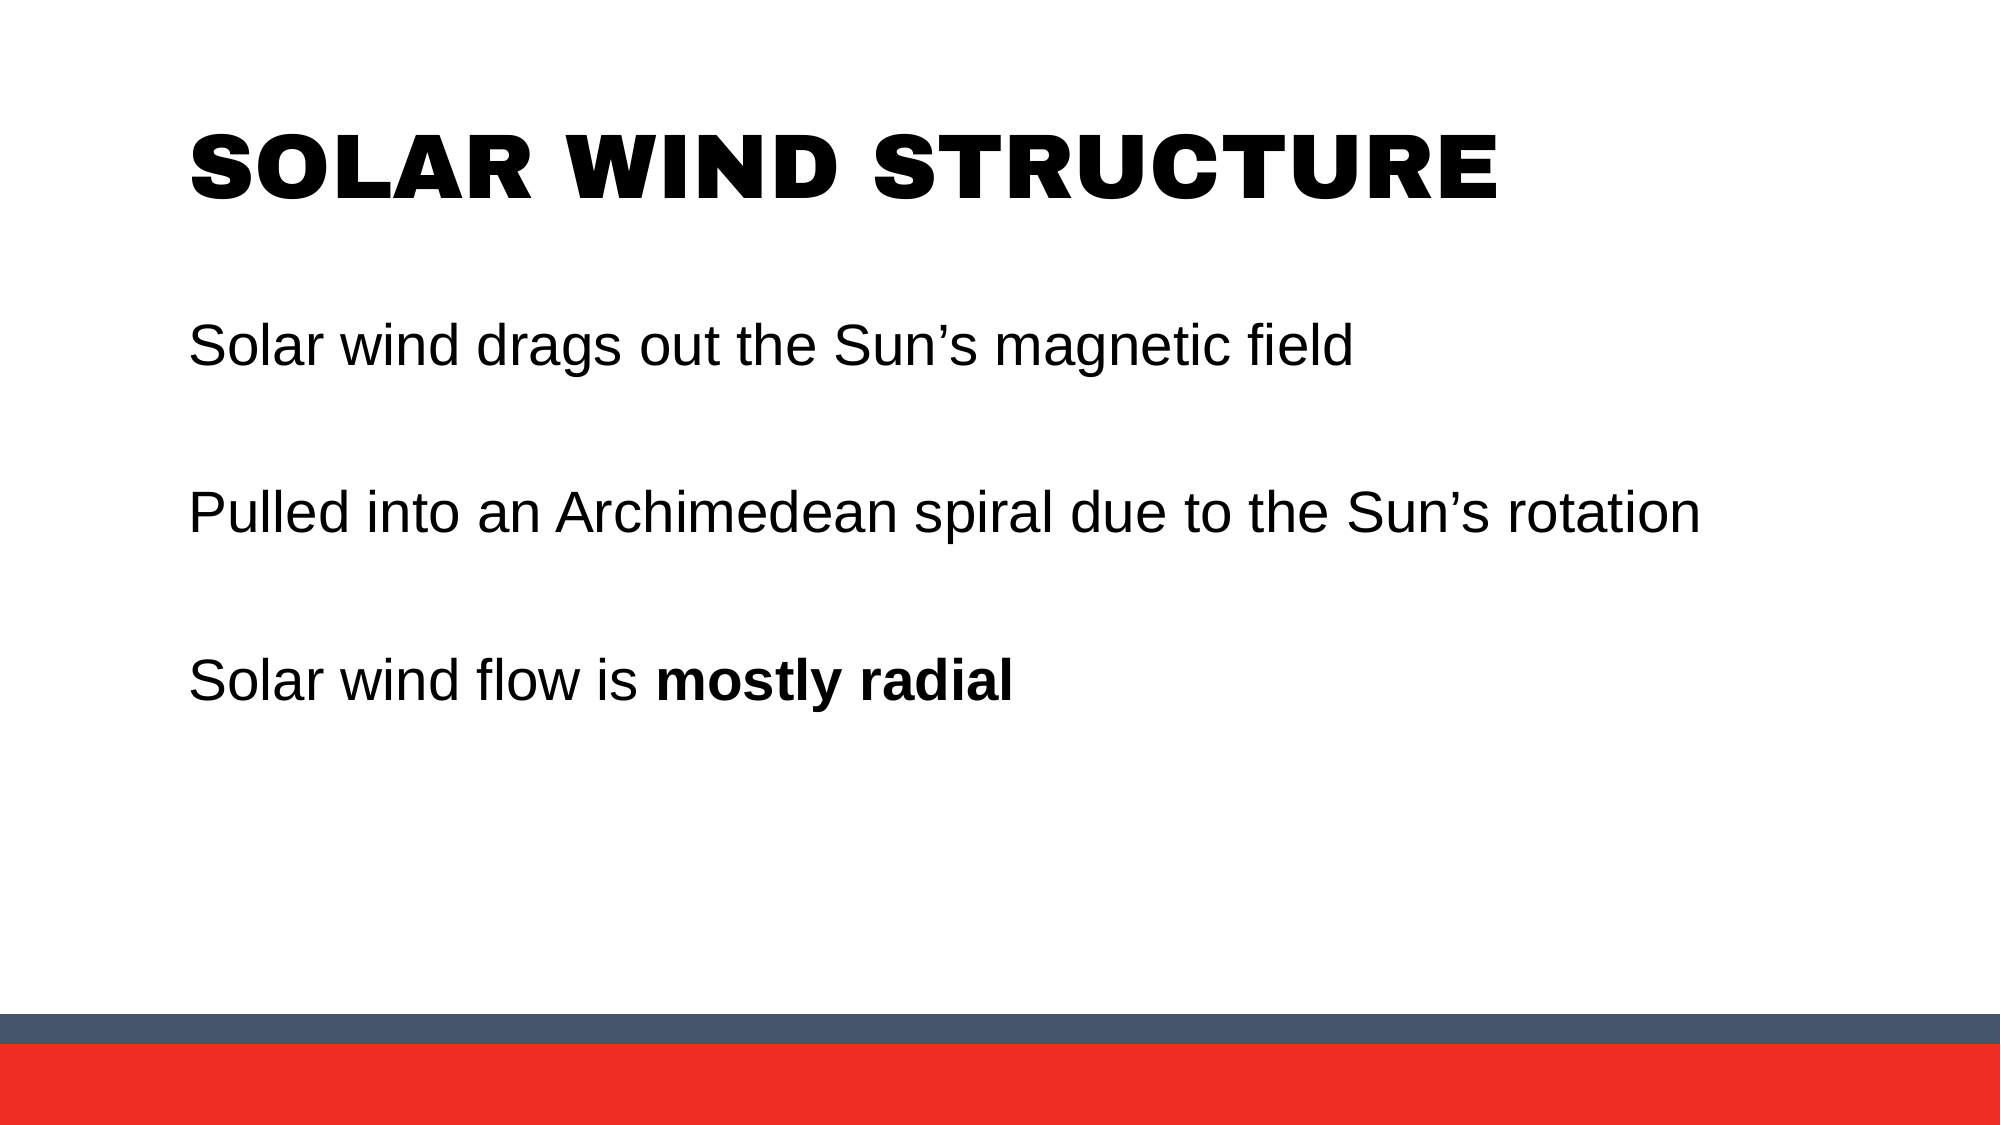

# SOLAR WIND STRUCTURE

Solar wind drags out the Sun’s magnetic field

Pulled into an Archimedean spiral due to the Sun’s rotation

Solar wind flow is mostly radial